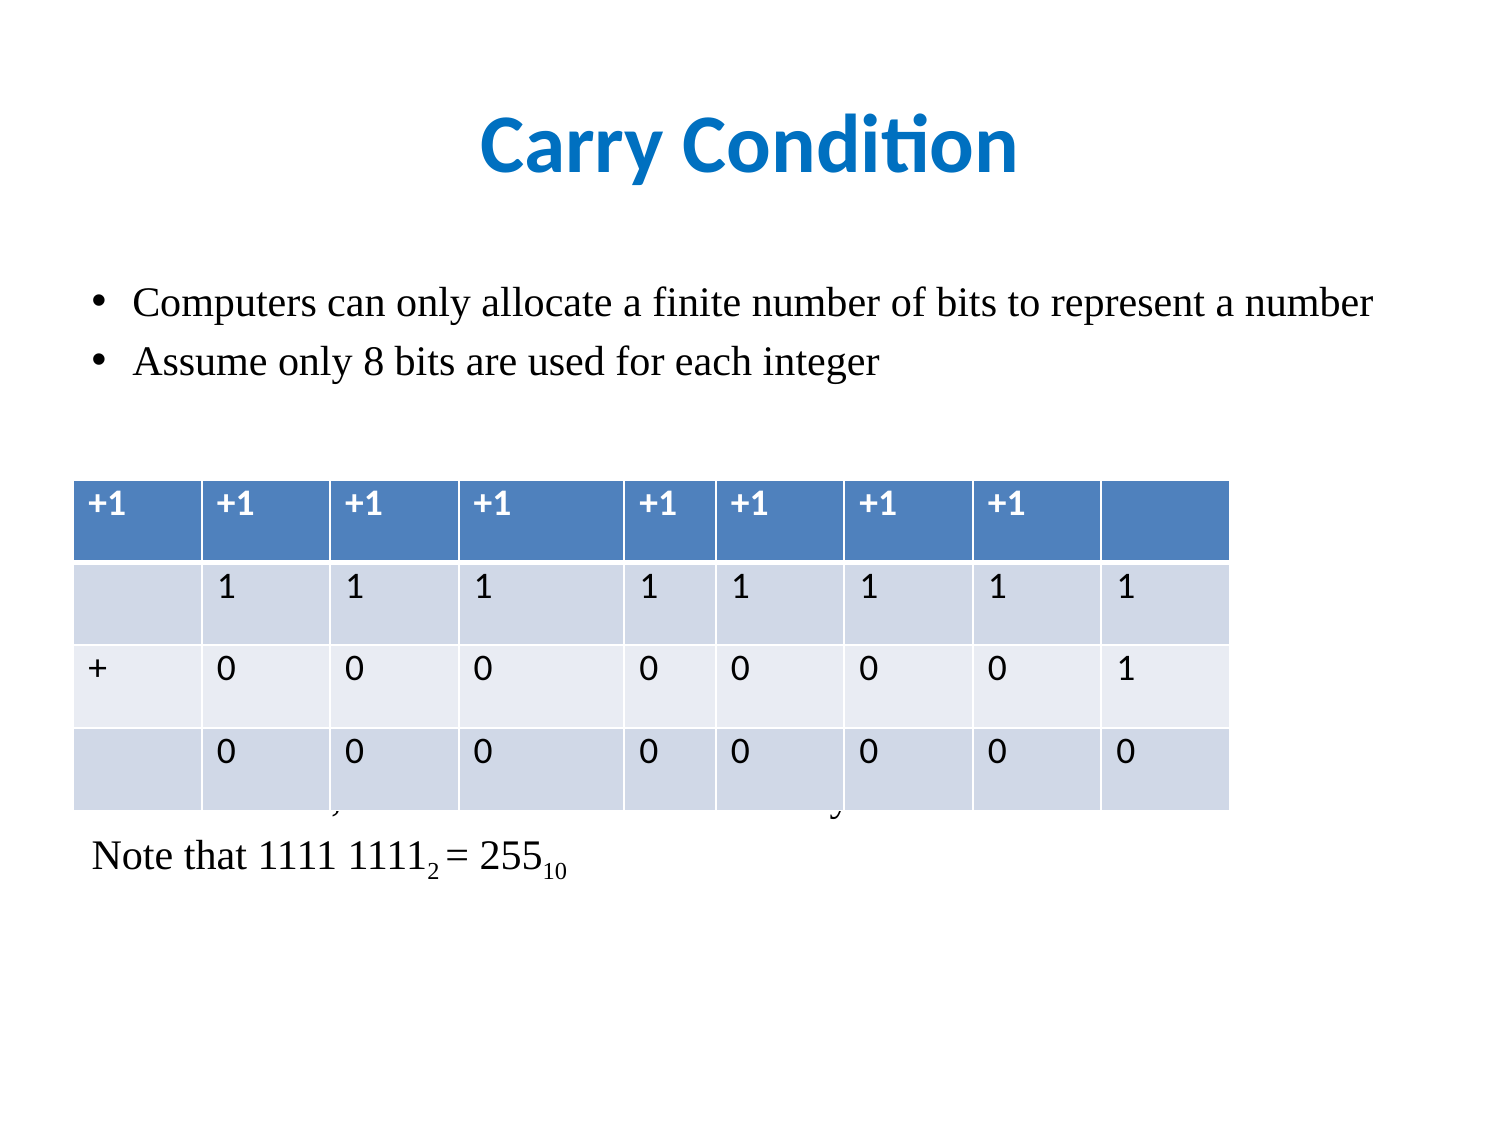

# Carry Condition
Computers can only allocate a finite number of bits to represent a number
Assume only 8 bits are used for each integer

This bit is lost, this error is known as a  carry condition
Note that 1111 11112 = 25510

| +1 | +1 | +1 | +1 | +1 | +1 | +1 | +1 |  |
| --- | --- | --- | --- | --- | --- | --- | --- | --- |
|  | 1 | 1 | 1 | 1 | 1 | 1 | 1 | 1 |
| + | 0 | 0 | 0 | 0 | 0 | 0 | 0 | 1 |
|  | 0 | 0 | 0 | 0 | 0 | 0 | 0 | 0 |